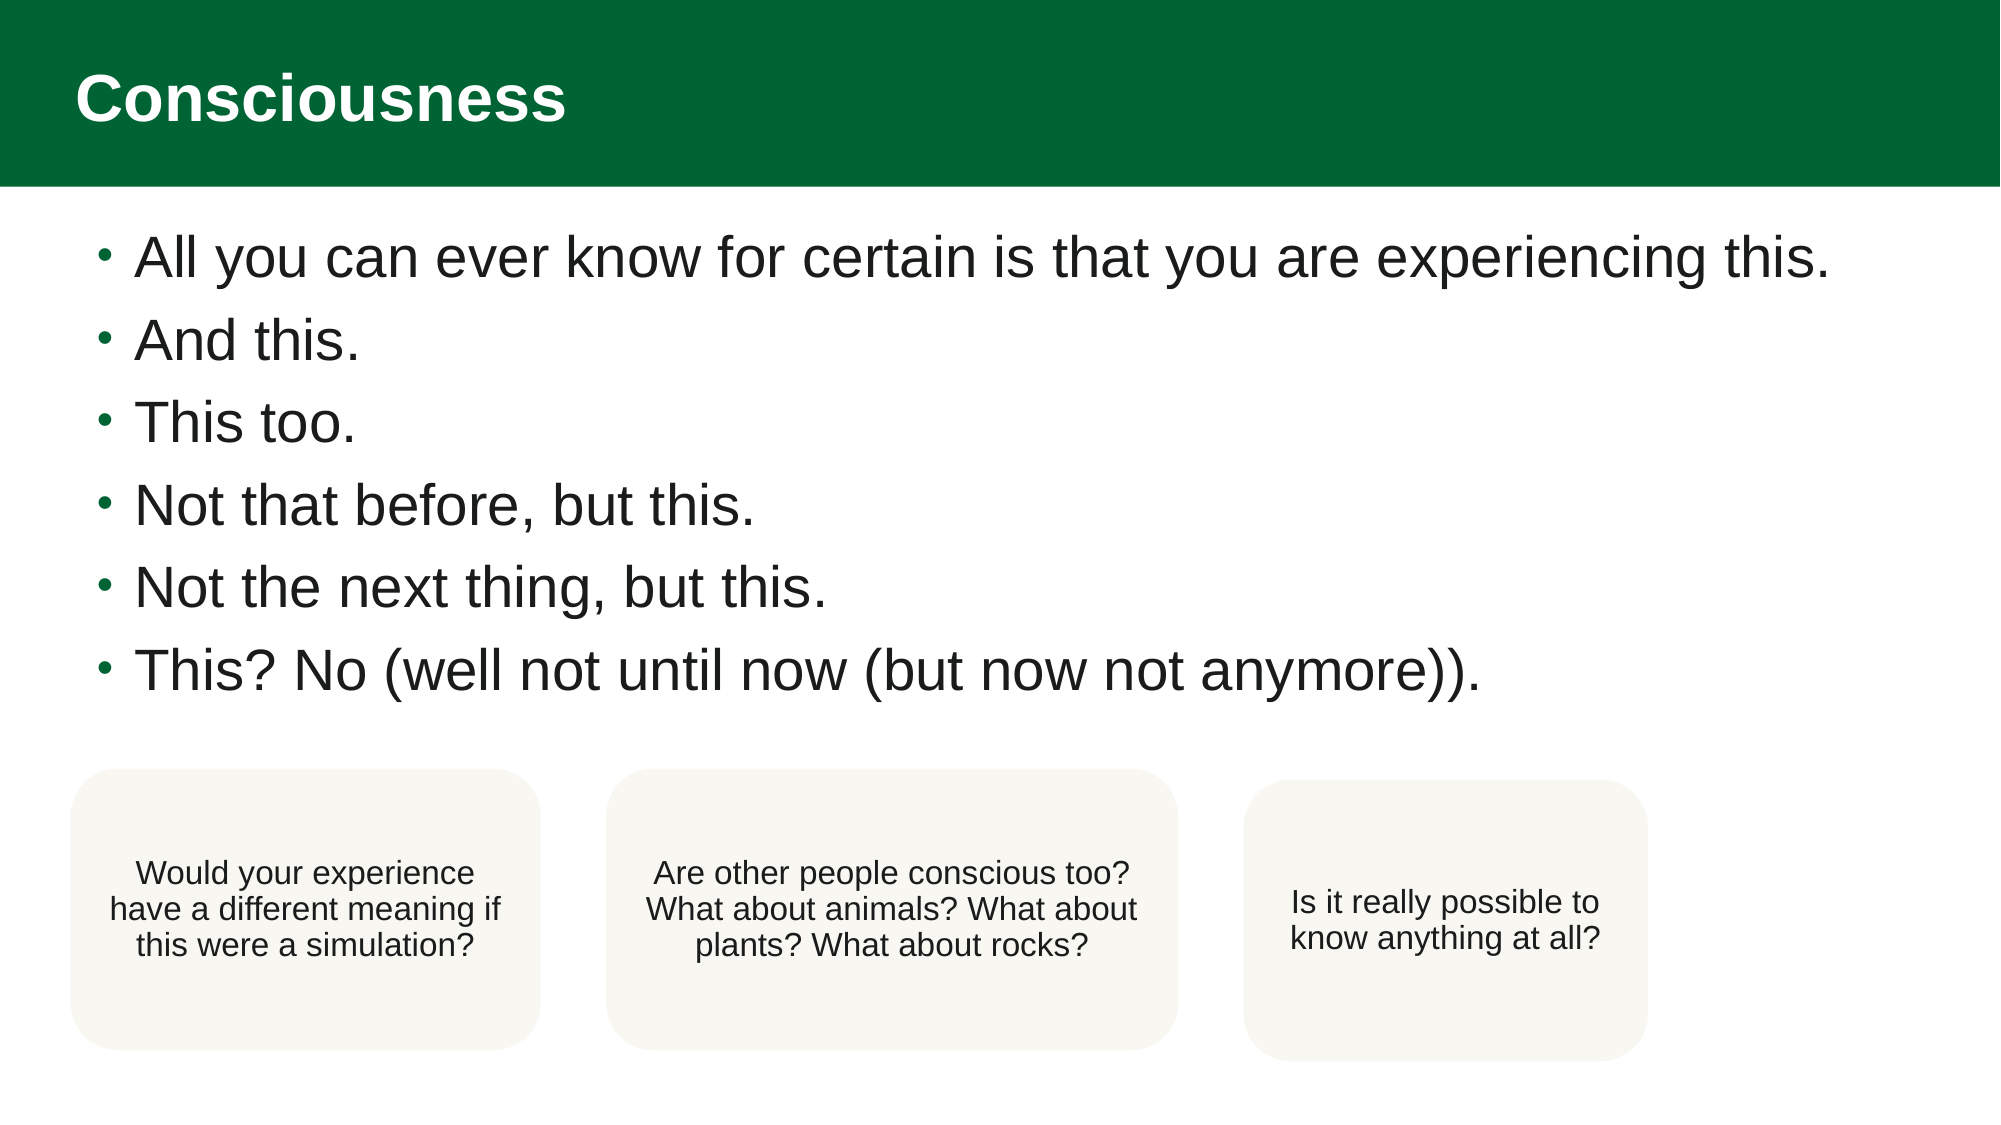

# Consciousness
All you can ever know for certain is that you are experiencing this.
And this.
This too.
Not that before, but this.
Not the next thing, but this.
This? No (well not until now (but now not anymore)).
Would your experience have a different meaning if this were a simulation?
Are other people conscious too? What about animals? What about plants? What about rocks?
Is it really possible to know anything at all?